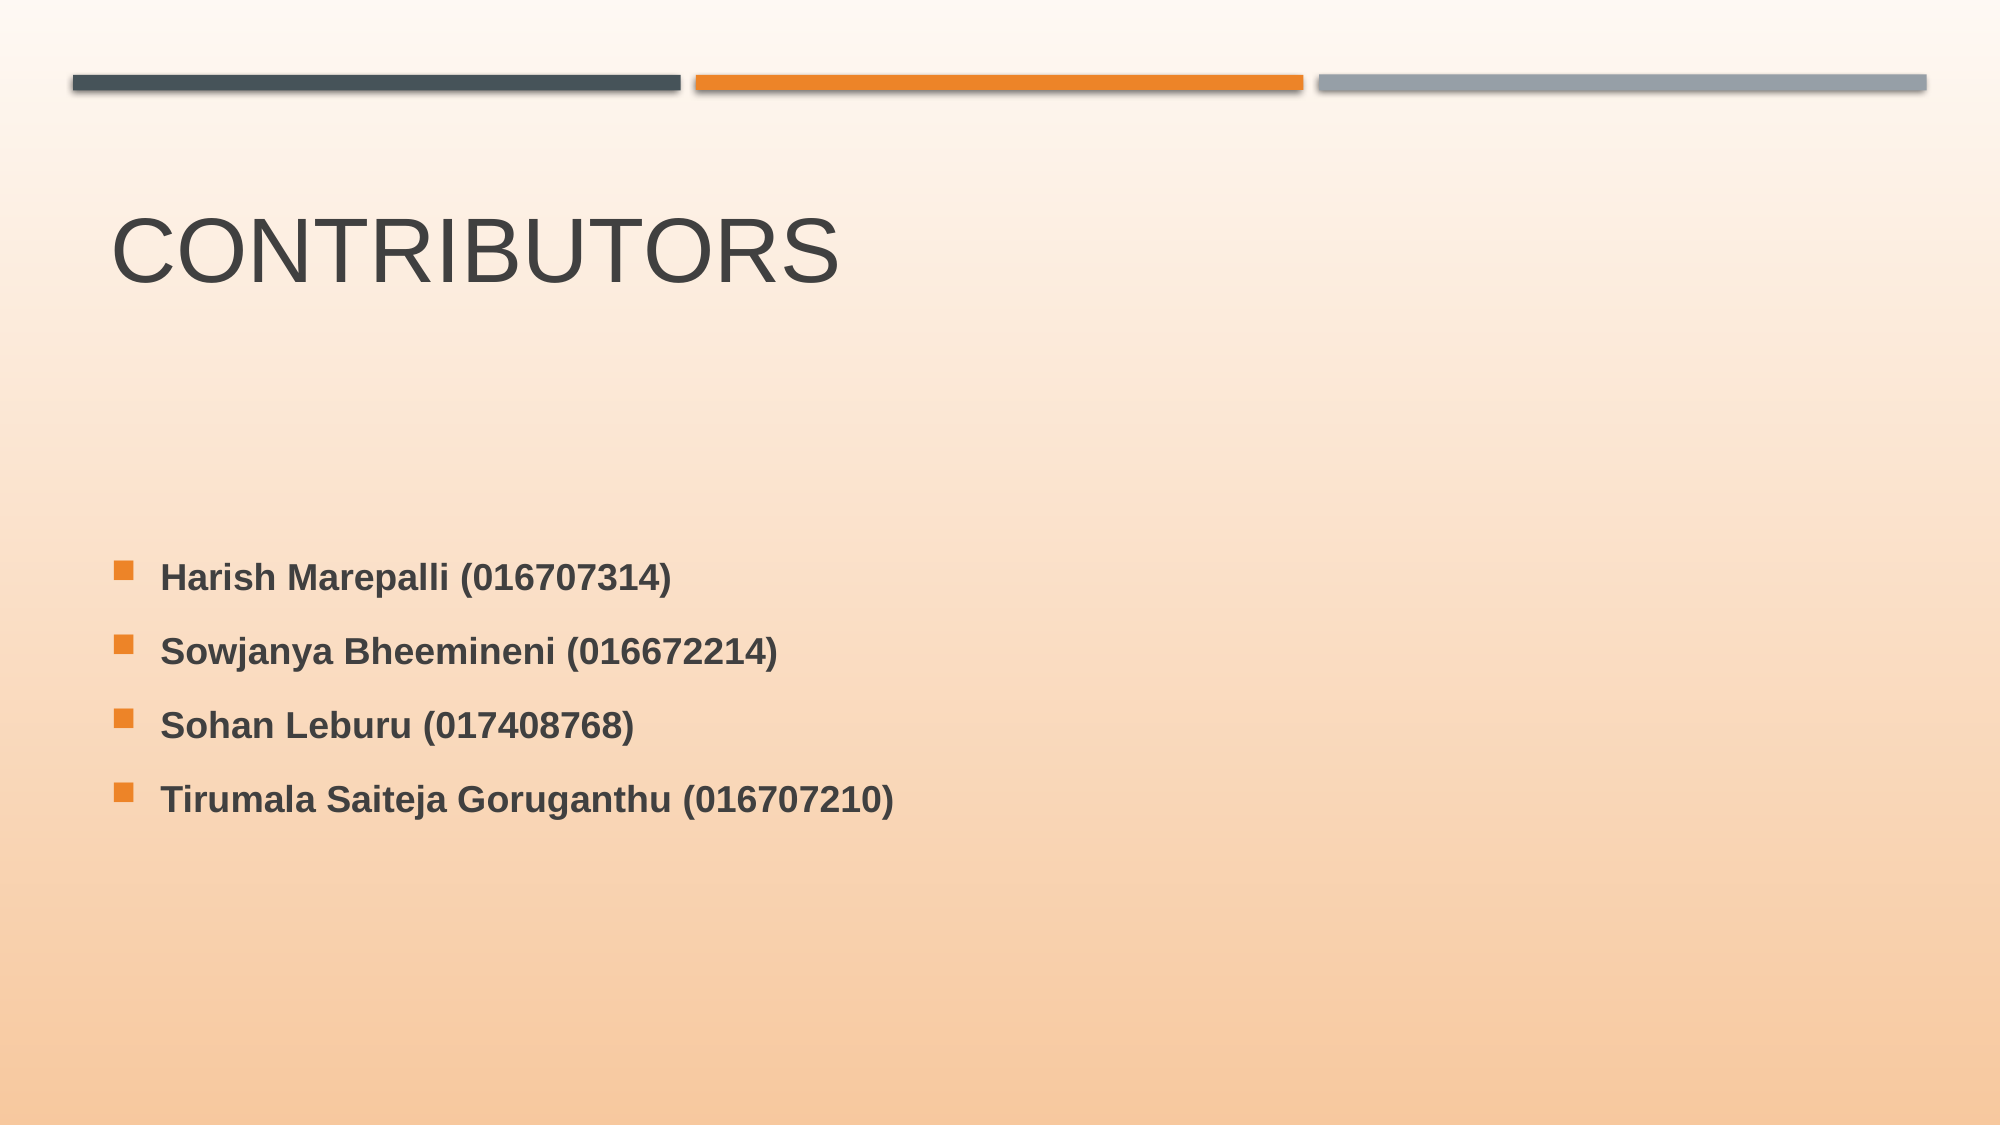

# Contributors
Harish Marepalli (016707314)
Sowjanya Bheemineni (016672214)
Sohan Leburu (017408768)
Tirumala Saiteja Goruganthu (016707210)